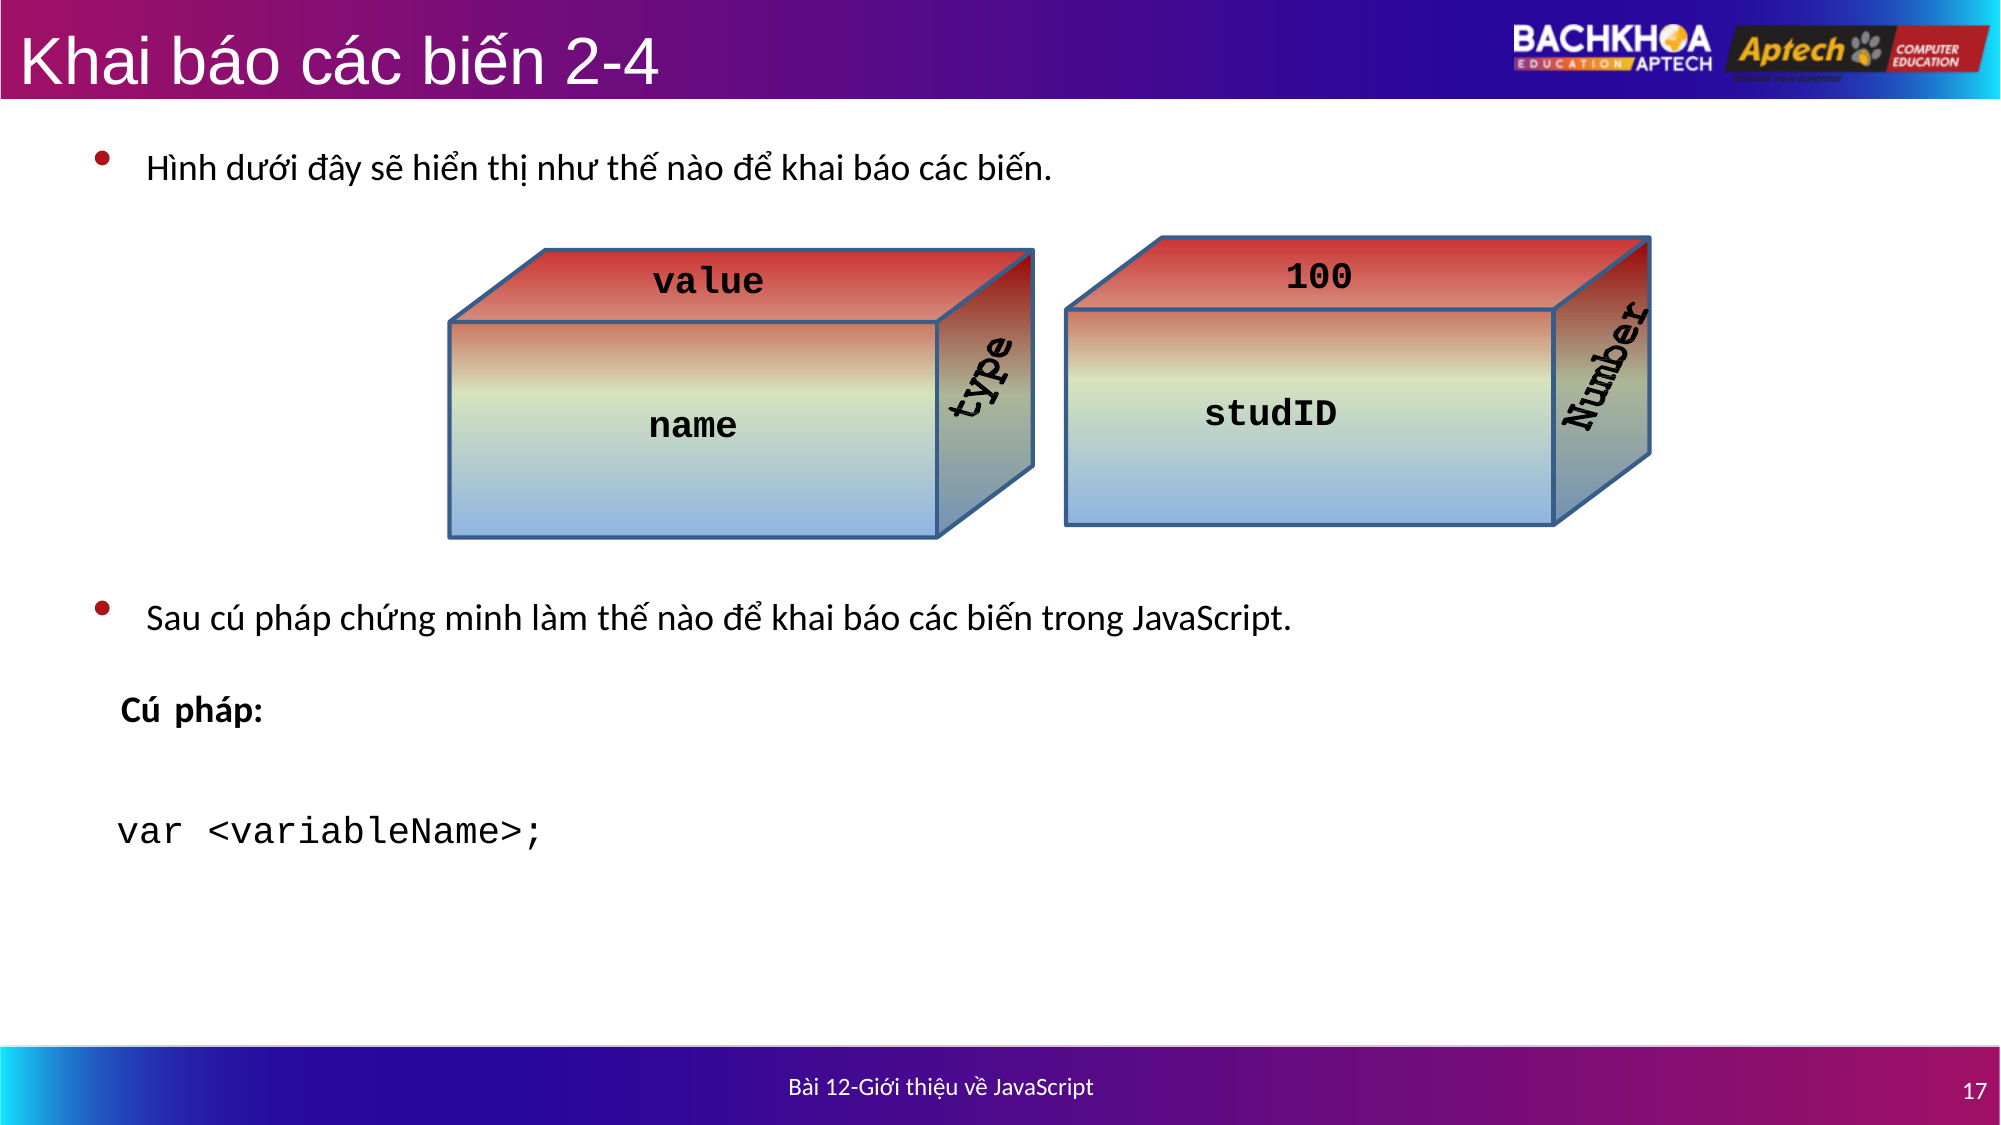

# Khai báo các biến 2-4
Hình dưới đây sẽ hiển thị như thế nào để khai báo các biến.

100

value

studID
name
Sau cú pháp chứng minh làm thế nào để khai báo các biến trong JavaScript.
Cú pháp:

var <variableName>;
Bài 12-Giới thiệu về JavaScript
17